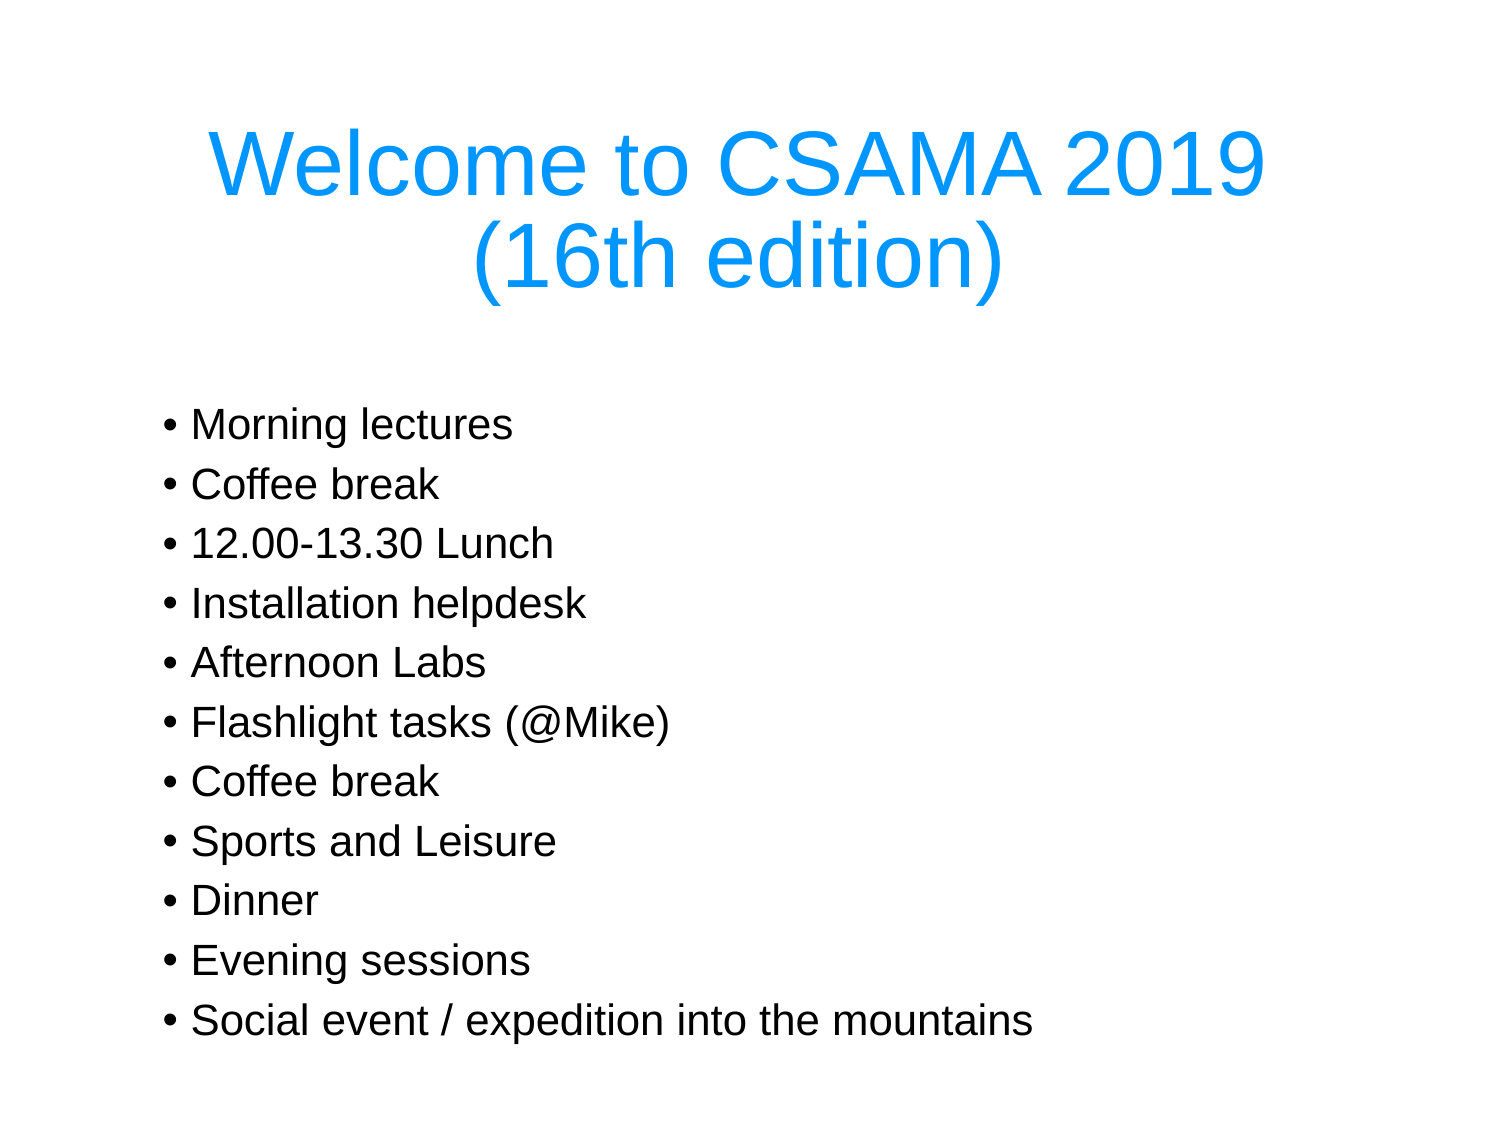

Welcome to CSAMA 2019 (16th edition)
Morning lectures
Coffee break
12.00-13.30 Lunch
Installation helpdesk
Afternoon Labs
Flashlight tasks (@Mike)
Coffee break
Sports and Leisure
Dinner
Evening sessions
Social event / expedition into the mountains